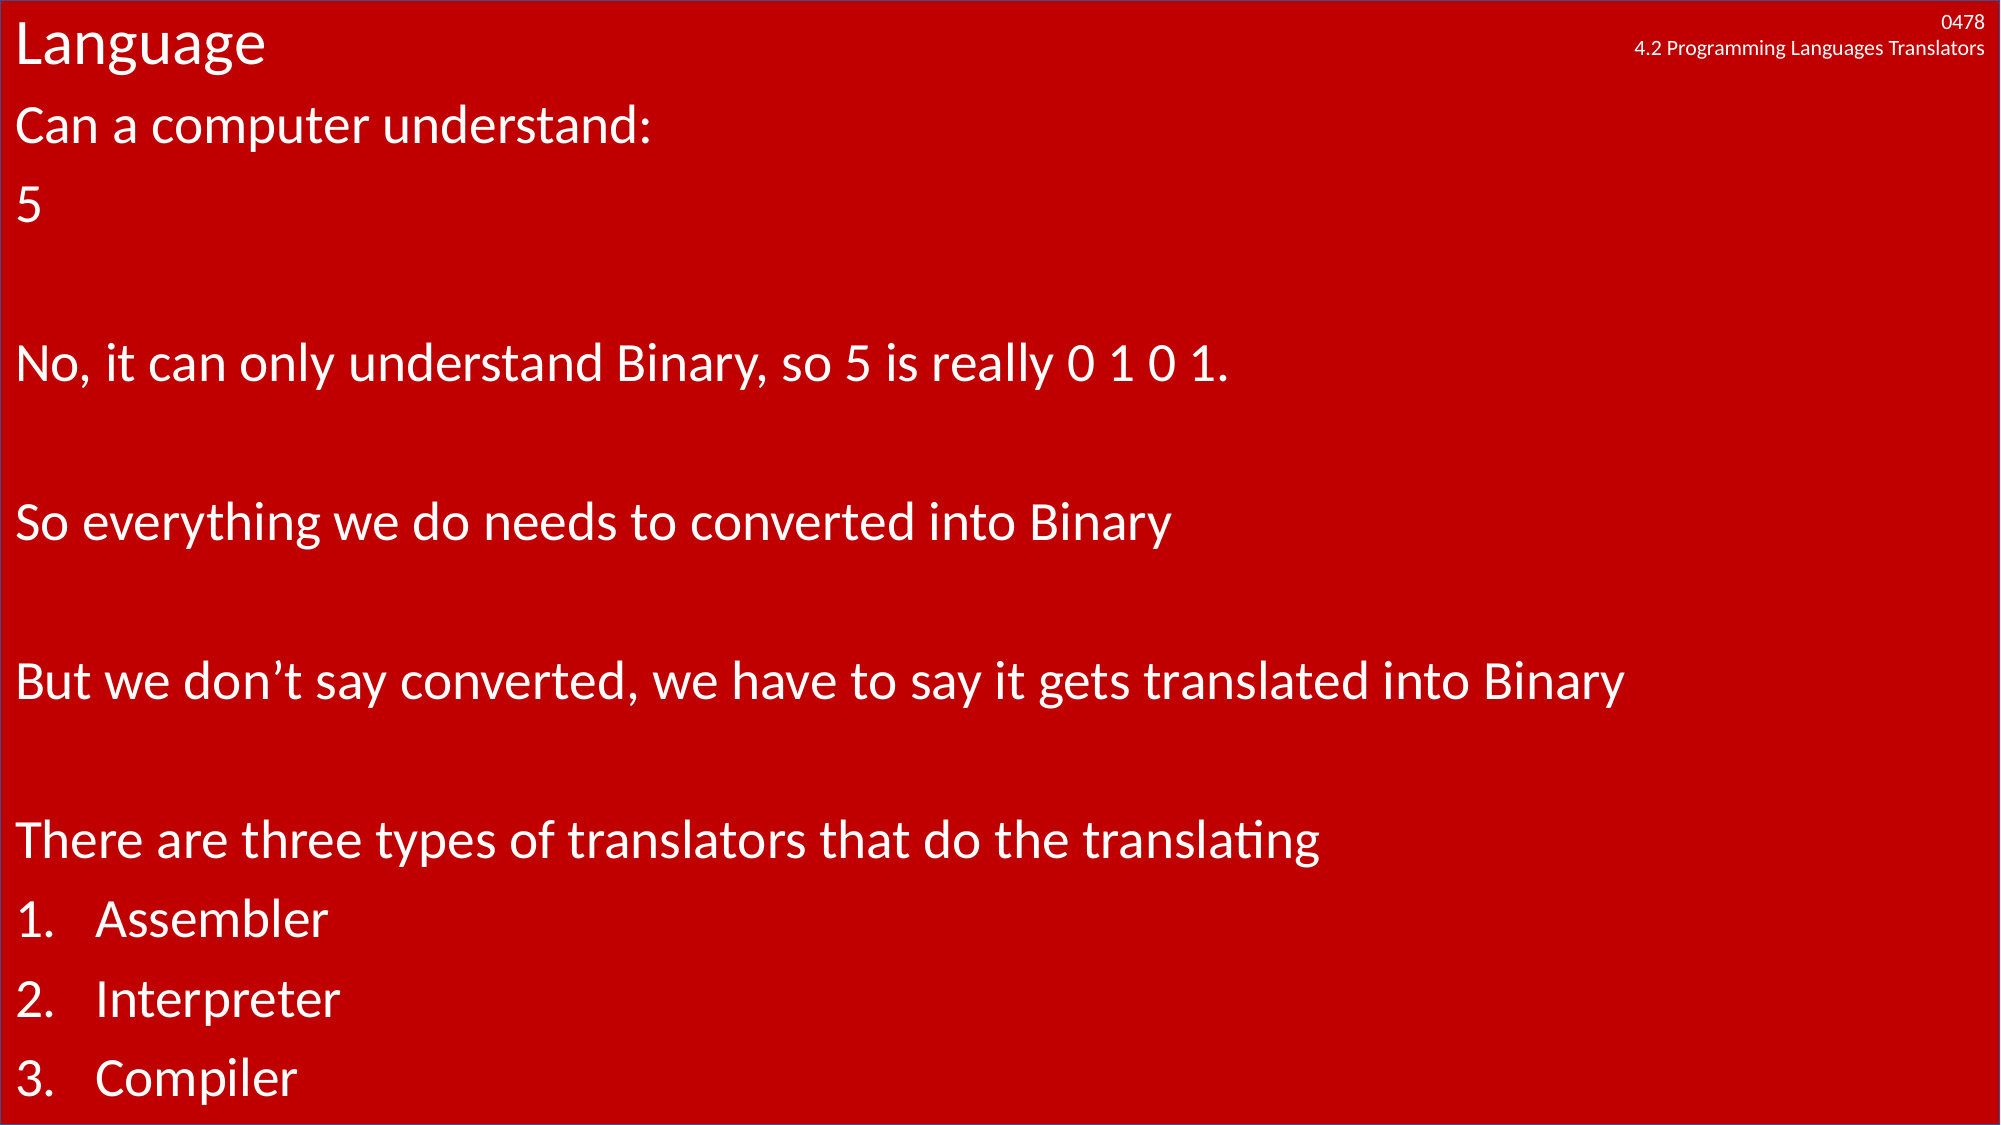

# Language
Can a computer understand:
5

No, it can only understand Binary, so 5 is really 0 1 0 1.

So everything we do needs to converted into Binary

But we don’t say converted, we have to say it gets translated into Binary

There are three types of translators that do the translating
Assembler
Interpreter
Compiler